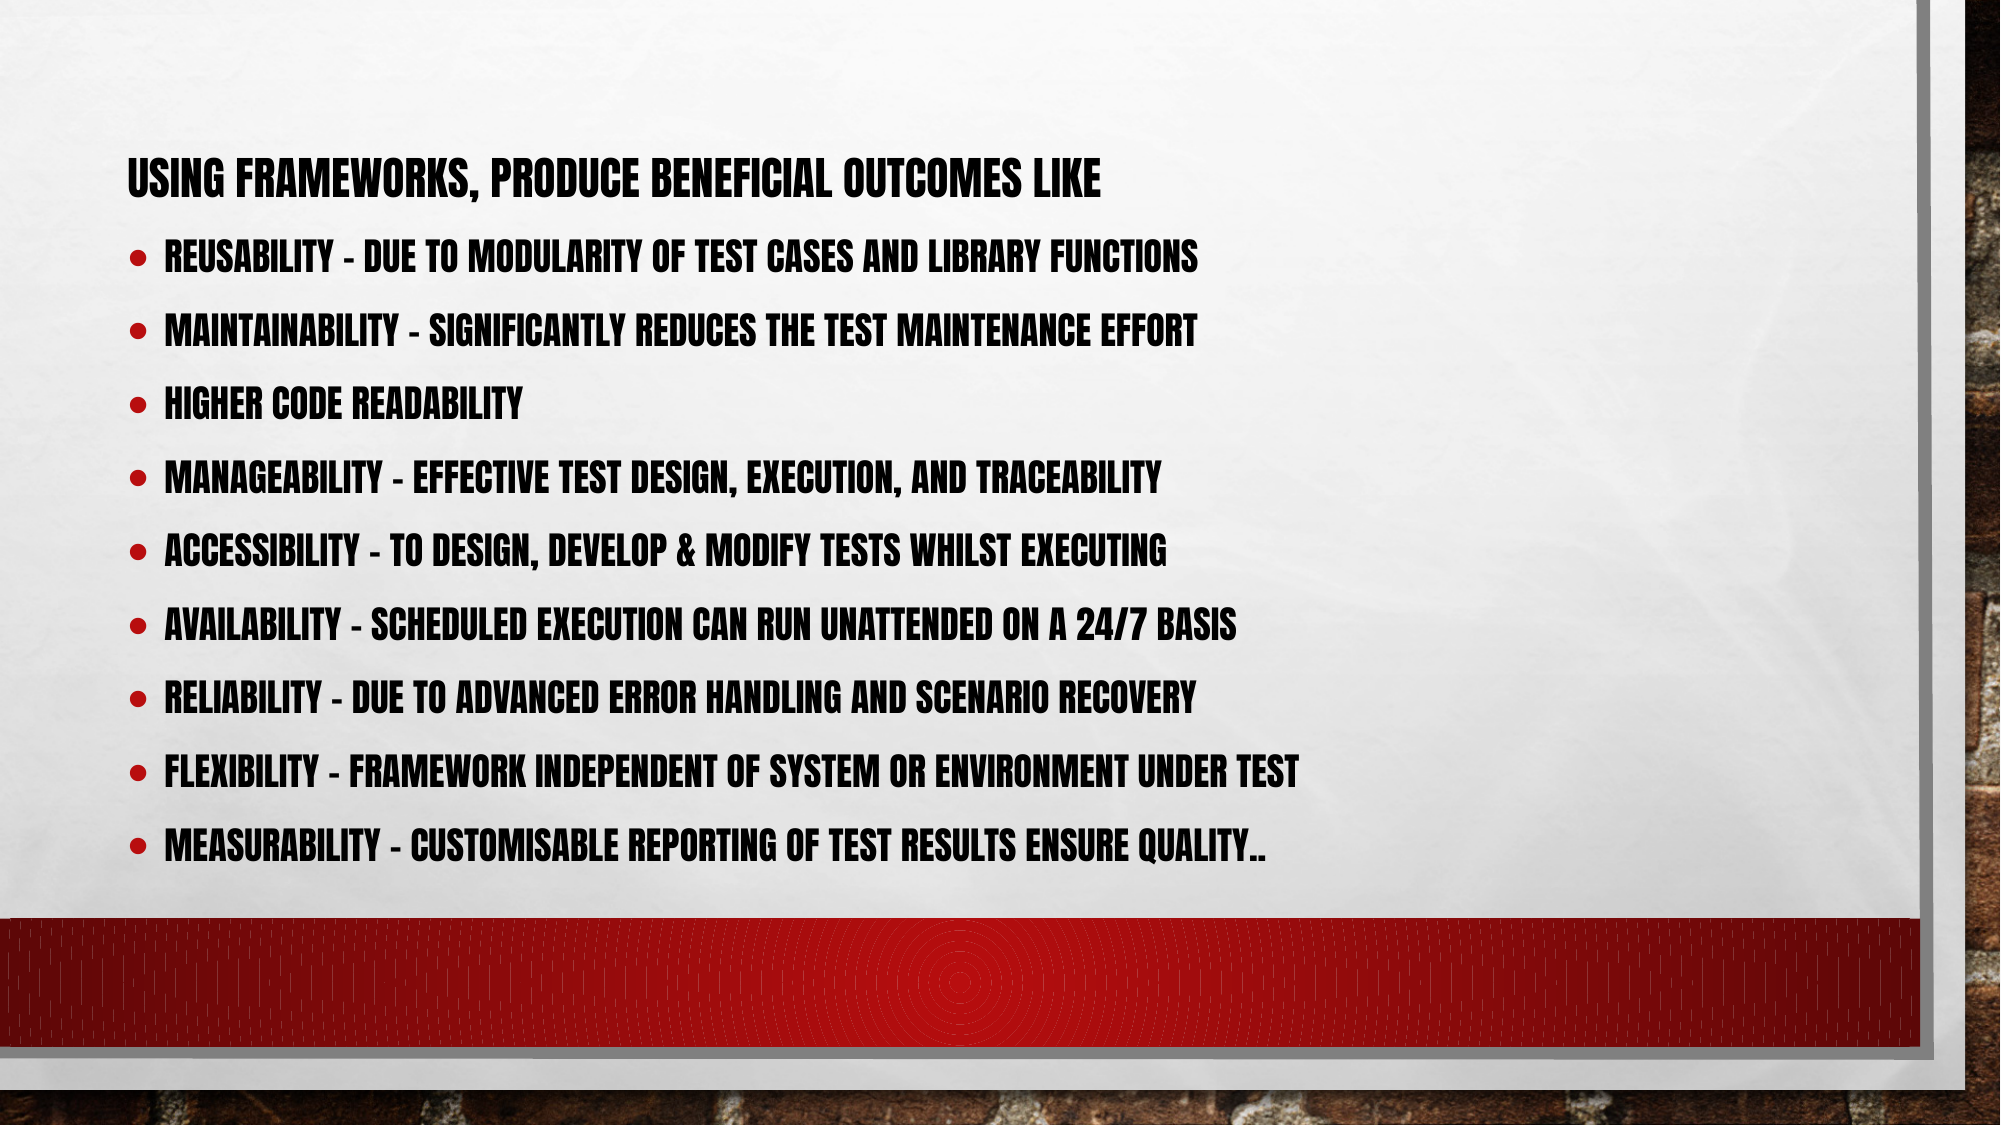

Using Frameworks, produce beneficial outcomes like
Reusability – due to modularity of test cases and library functions
Maintainability – significantly reduces the test maintenance effort
higher code readability
Manageability - effective test design, execution, and traceability
Accessibility – to design, develop & modify tests whilst executing
Availability – scheduled execution can run unattended on a 24/7 basis
Reliability – due to advanced error handling and scenario recovery
Flexibility – framework independent of system or environment under test
Measurability – customisable reporting of test results ensure quality..